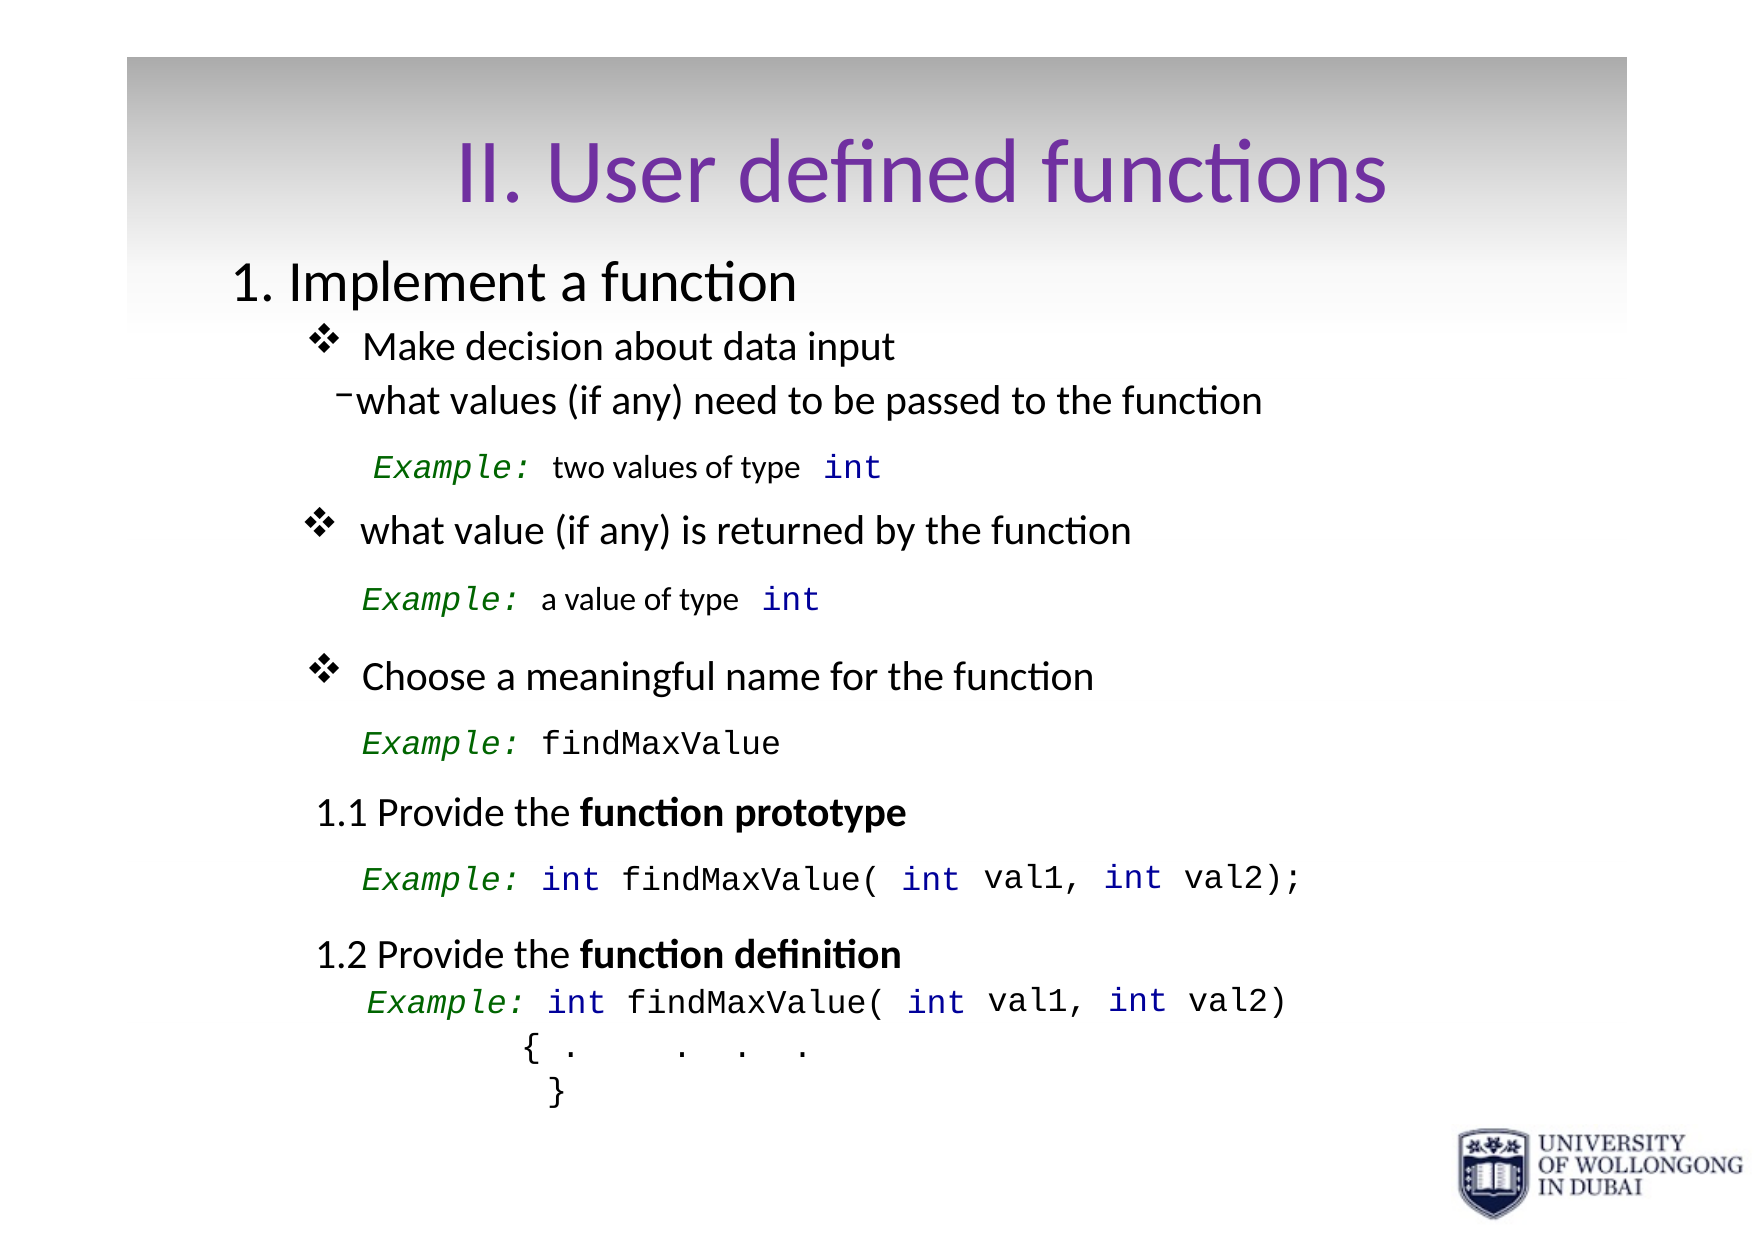

# II. User defined functions
Implement a function
Make decision about data input
what values (if any) need to be passed to the function
Example: two values of type   int
what value (if any) is returned by the function
Example: a value of type   int

Choose a meaningful name for the function
Example: findMaxValue
1.1 Provide the function prototype
Example: int findMaxValue( int
val1,
int val2);
1.2 Provide the function definition
Example: int findMaxValue( int
{ .	.	.	.
}
val1,
int val2)